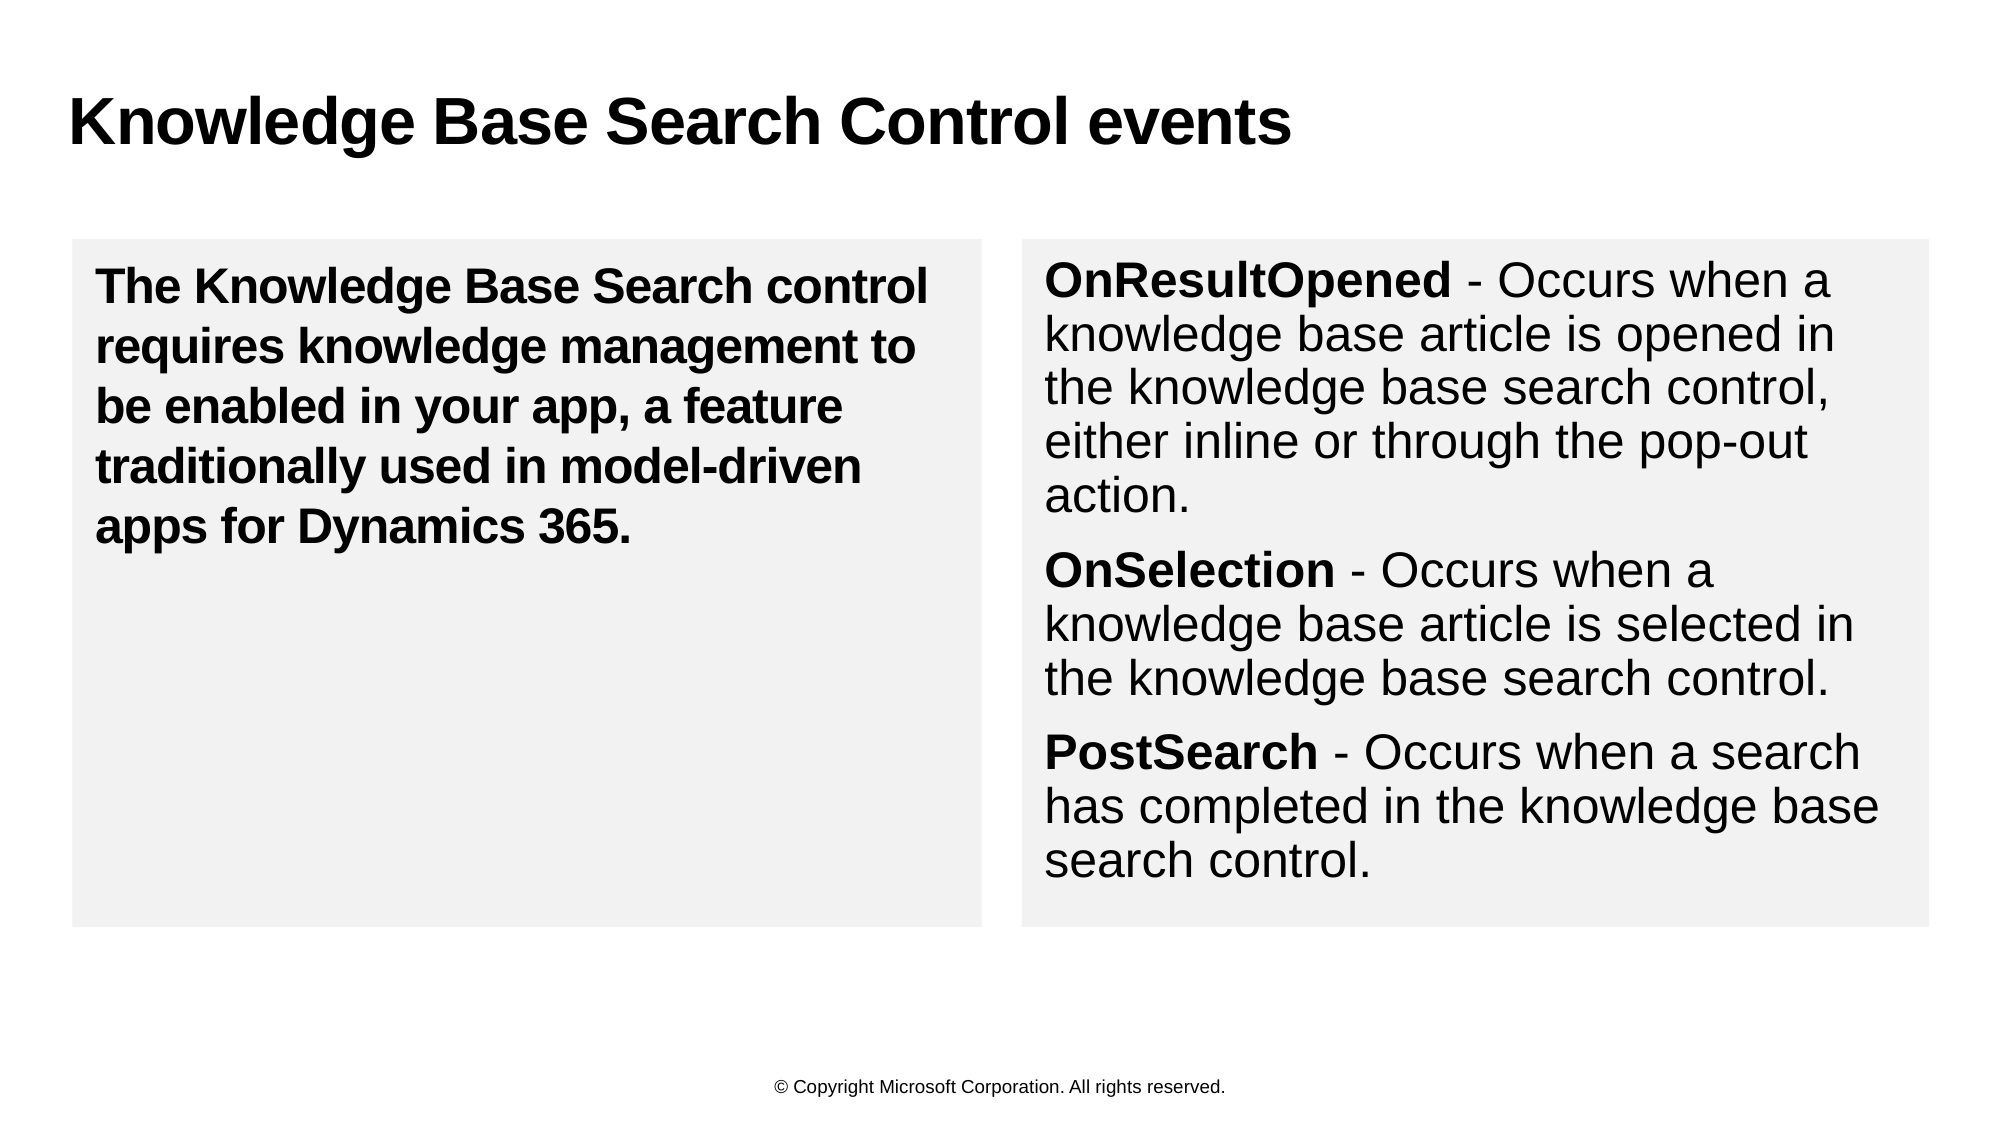

# Knowledge Base Search Control events
The Knowledge Base Search control requires knowledge management to be enabled in your app, a feature traditionally used in model-driven apps for Dynamics 365.
OnResultOpened - Occurs when a knowledge base article is opened in the knowledge base search control, either inline or through the pop-out action.
OnSelection - Occurs when a knowledge base article is selected in the knowledge base search control.
PostSearch - Occurs when a search has completed in the knowledge base search control.